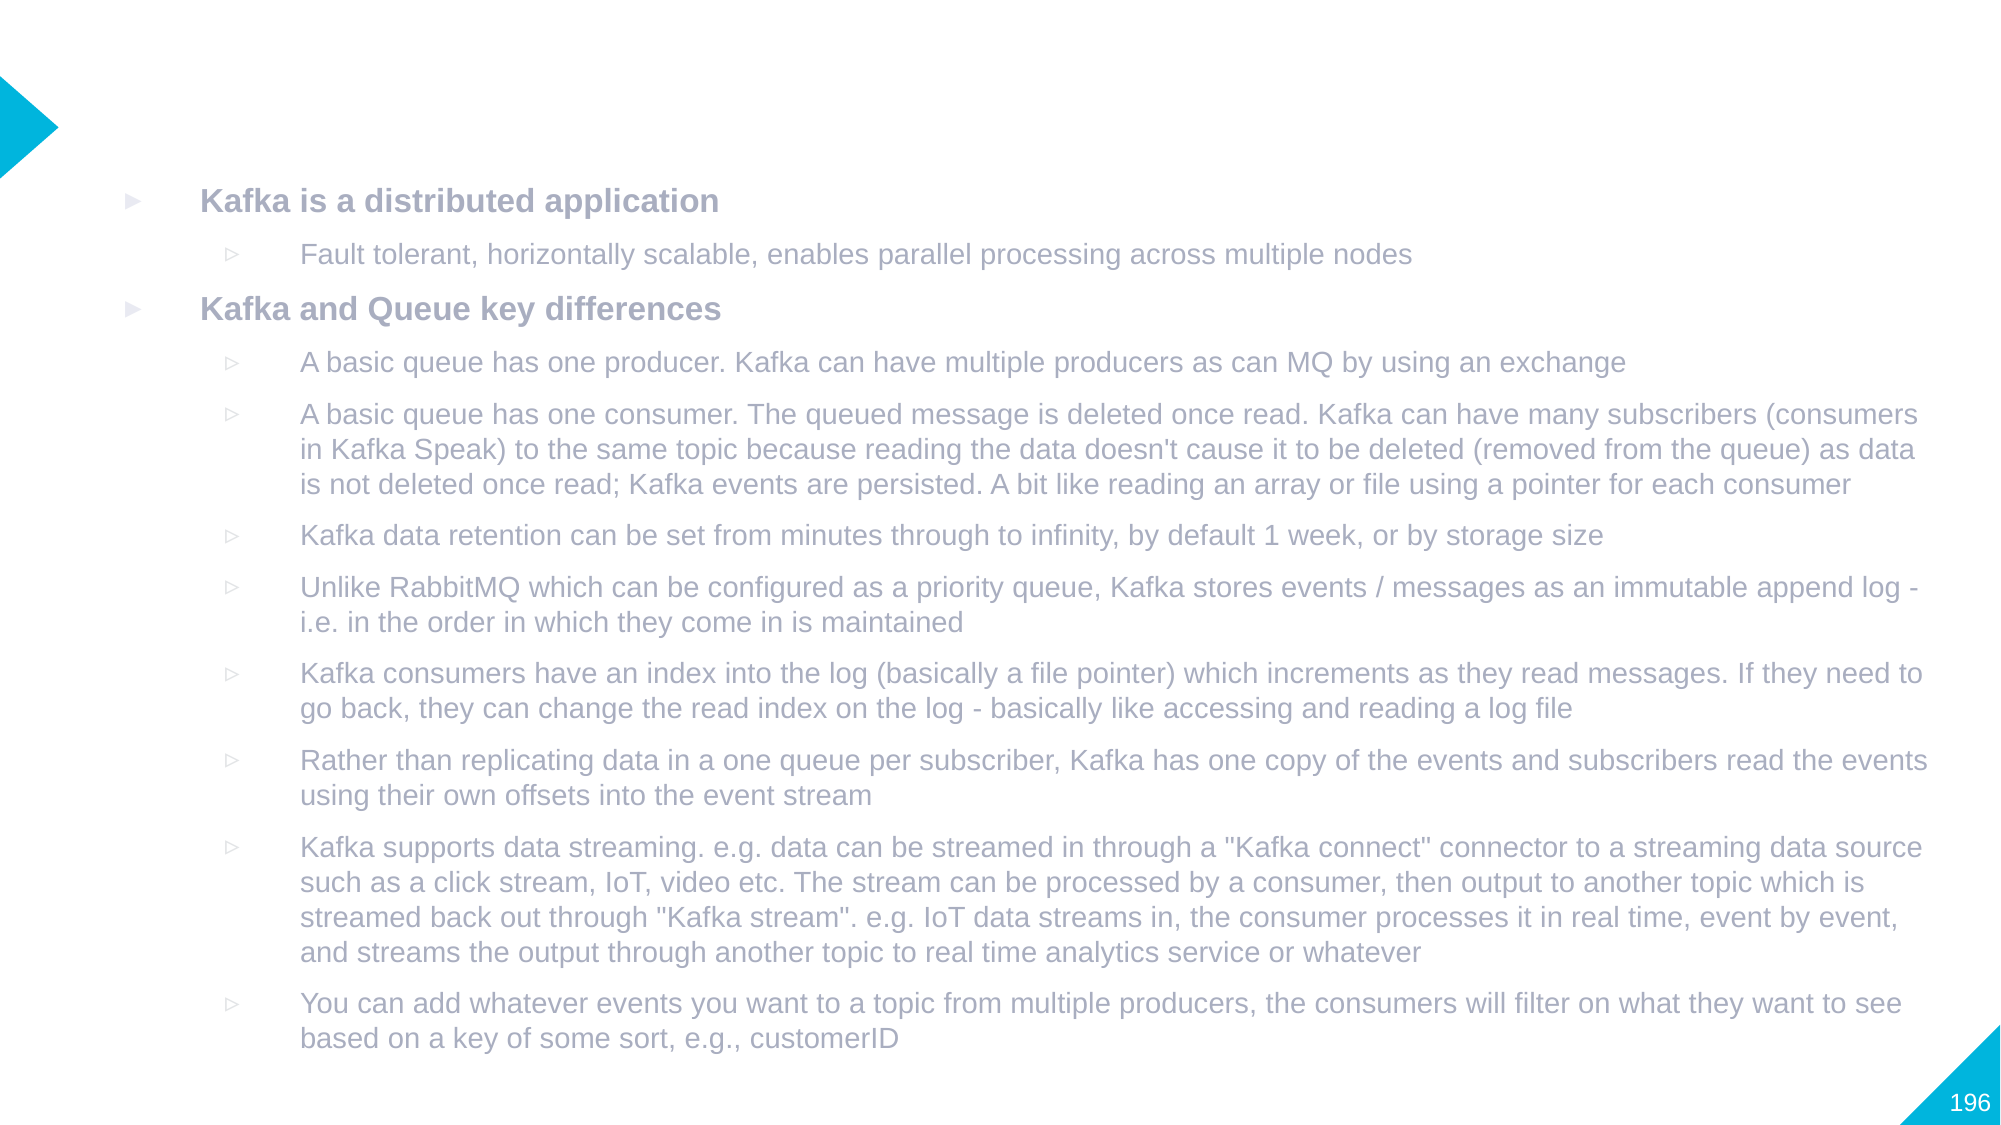

#
Kafka is a distributed application
Fault tolerant, horizontally scalable, enables parallel processing across multiple nodes
Kafka and Queue key differences
A basic queue has one producer. Kafka can have multiple producers as can MQ by using an exchange
A basic queue has one consumer. The queued message is deleted once read. Kafka can have many subscribers (consumers in Kafka Speak) to the same topic because reading the data doesn't cause it to be deleted (removed from the queue) as data is not deleted once read; Kafka events are persisted. A bit like reading an array or file using a pointer for each consumer
Kafka data retention can be set from minutes through to infinity, by default 1 week, or by storage size
Unlike RabbitMQ which can be configured as a priority queue, Kafka stores events / messages as an immutable append log - i.e. in the order in which they come in is maintained
Kafka consumers have an index into the log (basically a file pointer) which increments as they read messages. If they need to go back, they can change the read index on the log - basically like accessing and reading a log file
Rather than replicating data in a one queue per subscriber, Kafka has one copy of the events and subscribers read the events using their own offsets into the event stream
Kafka supports data streaming. e.g. data can be streamed in through a "Kafka connect" connector to a streaming data source such as a click stream, IoT, video etc. The stream can be processed by a consumer, then output to another topic which is streamed back out through "Kafka stream". e.g. IoT data streams in, the consumer processes it in real time, event by event, and streams the output through another topic to real time analytics service or whatever
You can add whatever events you want to a topic from multiple producers, the consumers will filter on what they want to see based on a key of some sort, e.g., customerID

196